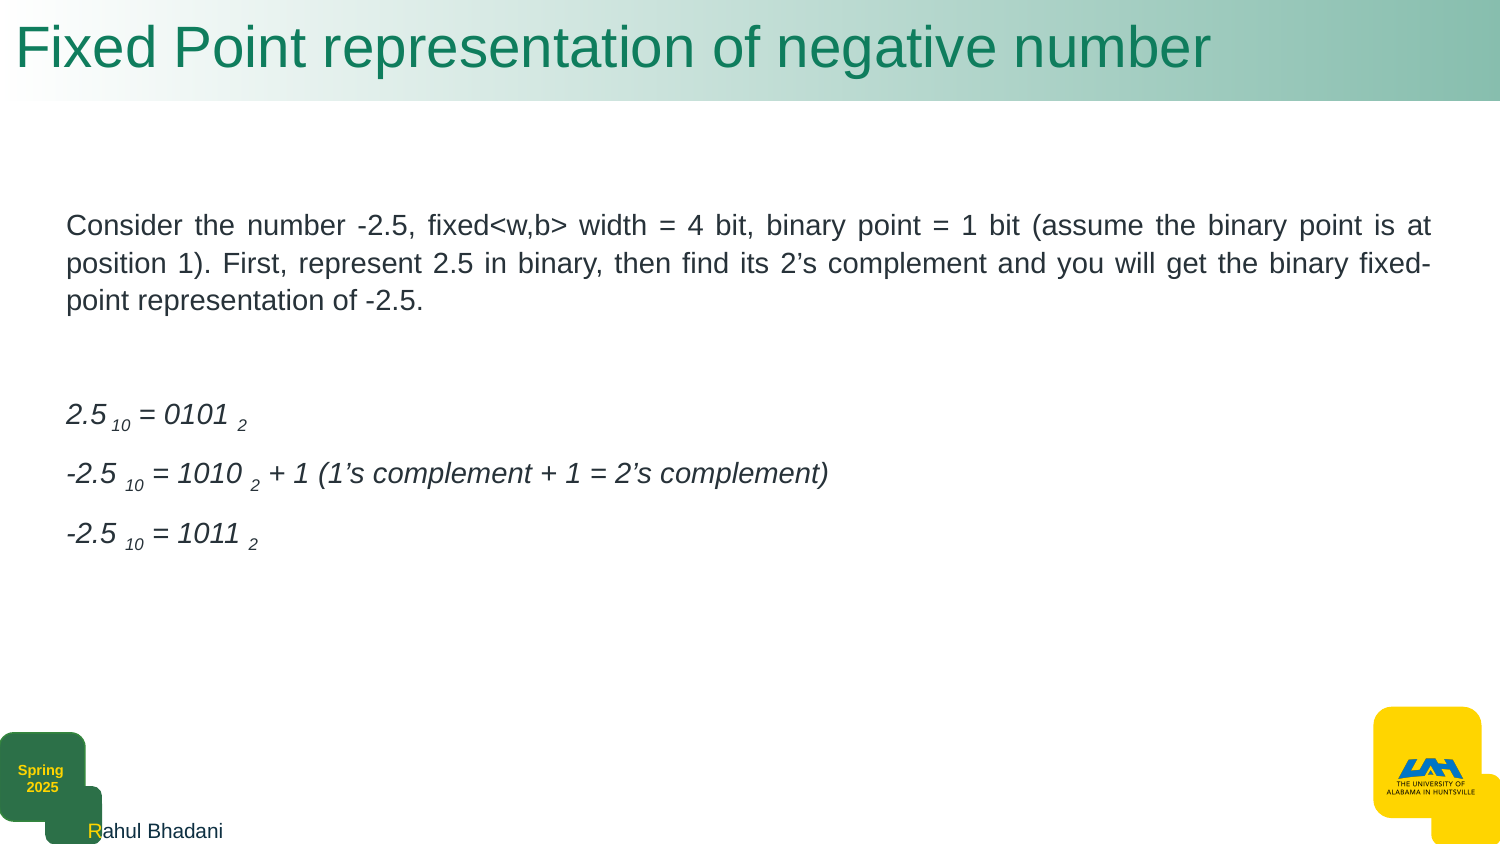

# Fixed Point representation of negative number
Consider the number -2.5, fixed<w,b> width = 4 bit, binary point = 1 bit (assume the binary point is at position 1). First, represent 2.5 in binary, then find its 2’s complement and you will get the binary fixed-point representation of -2.5.

2.5 10 = 0101 2
-2.5 10 = 1010 2 + 1 (1’s complement + 1 = 2’s complement)
-2.5 10 = 1011 2